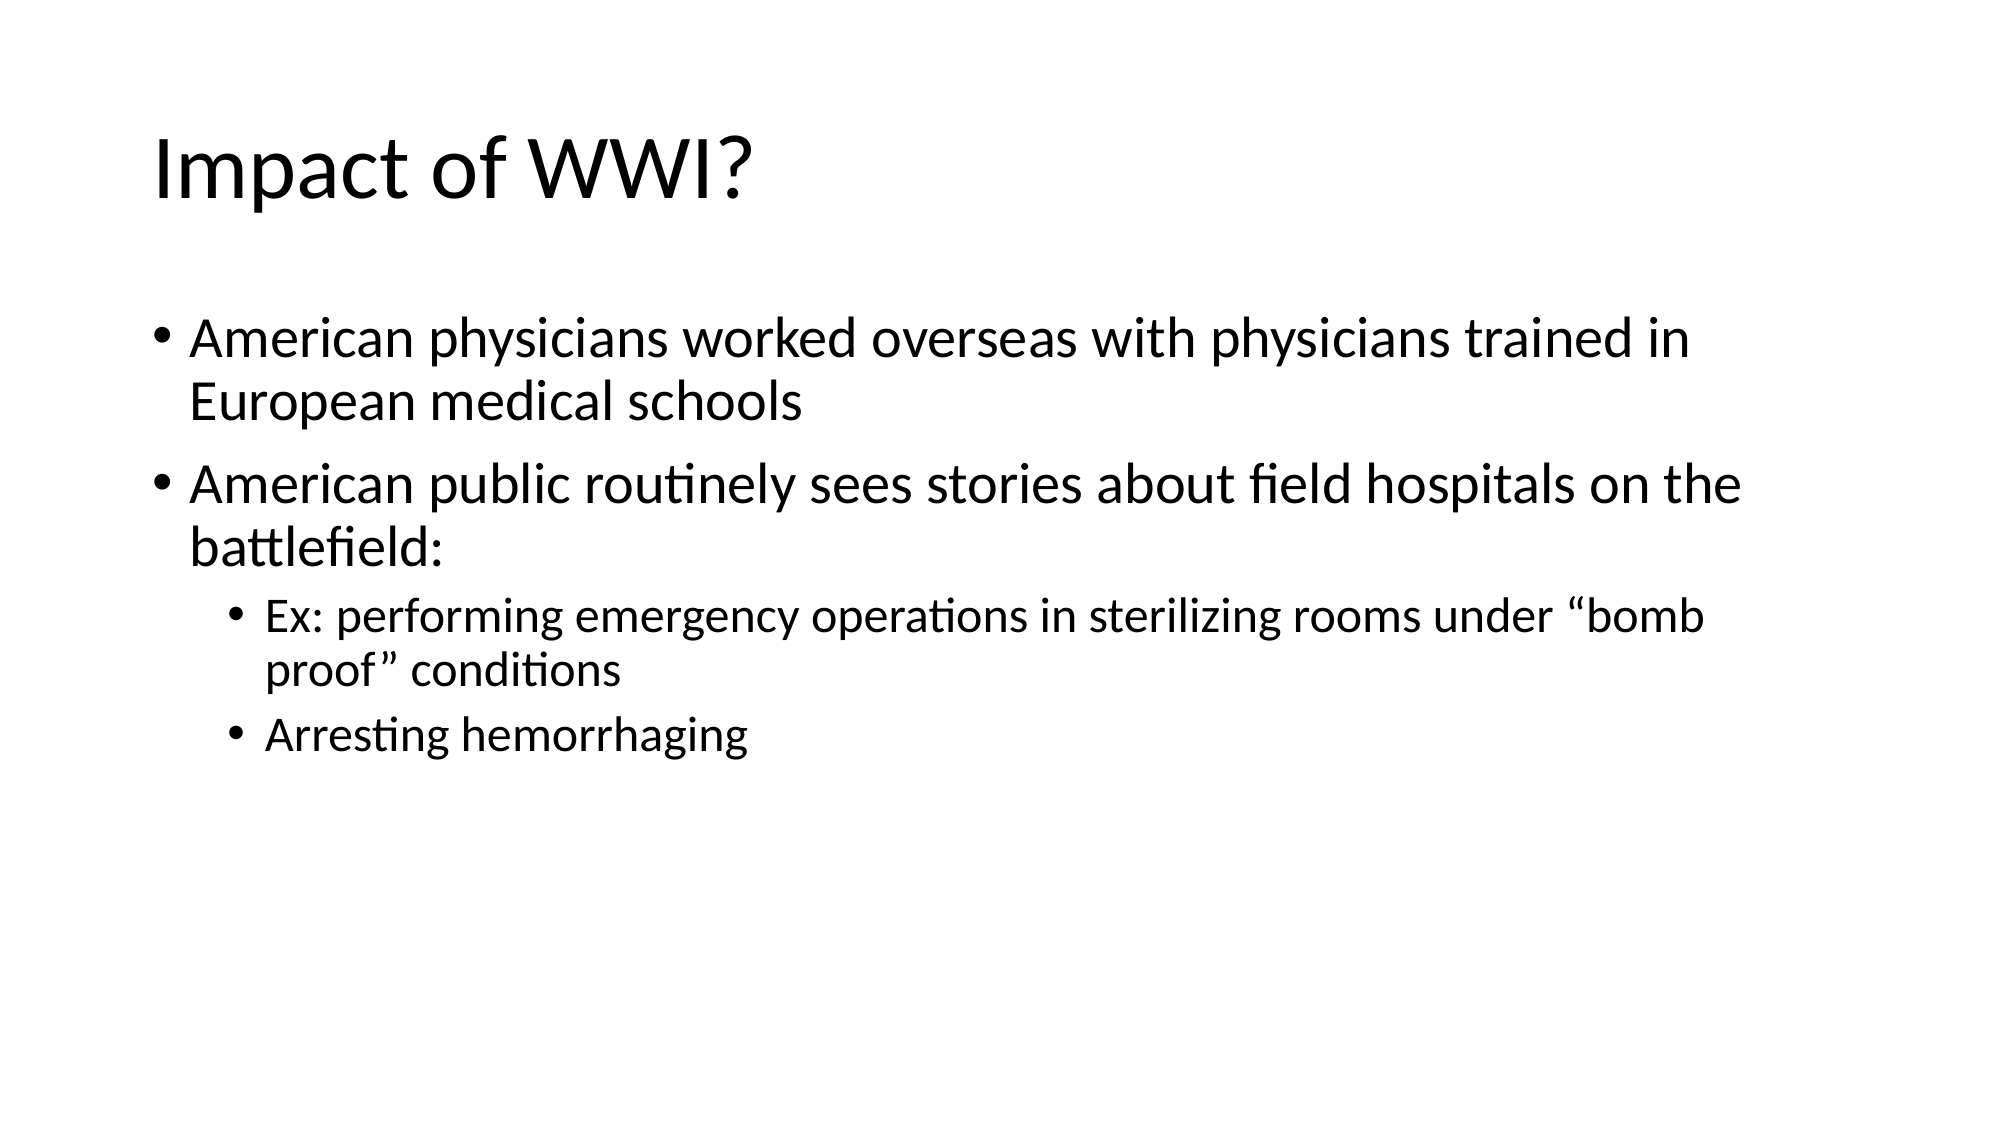

# Impact of WWI?
American physicians worked overseas with physicians trained in European medical schools
American public routinely sees stories about field hospitals on the battlefield:
Ex: performing emergency operations in sterilizing rooms under “bomb proof” conditions
Arresting hemorrhaging